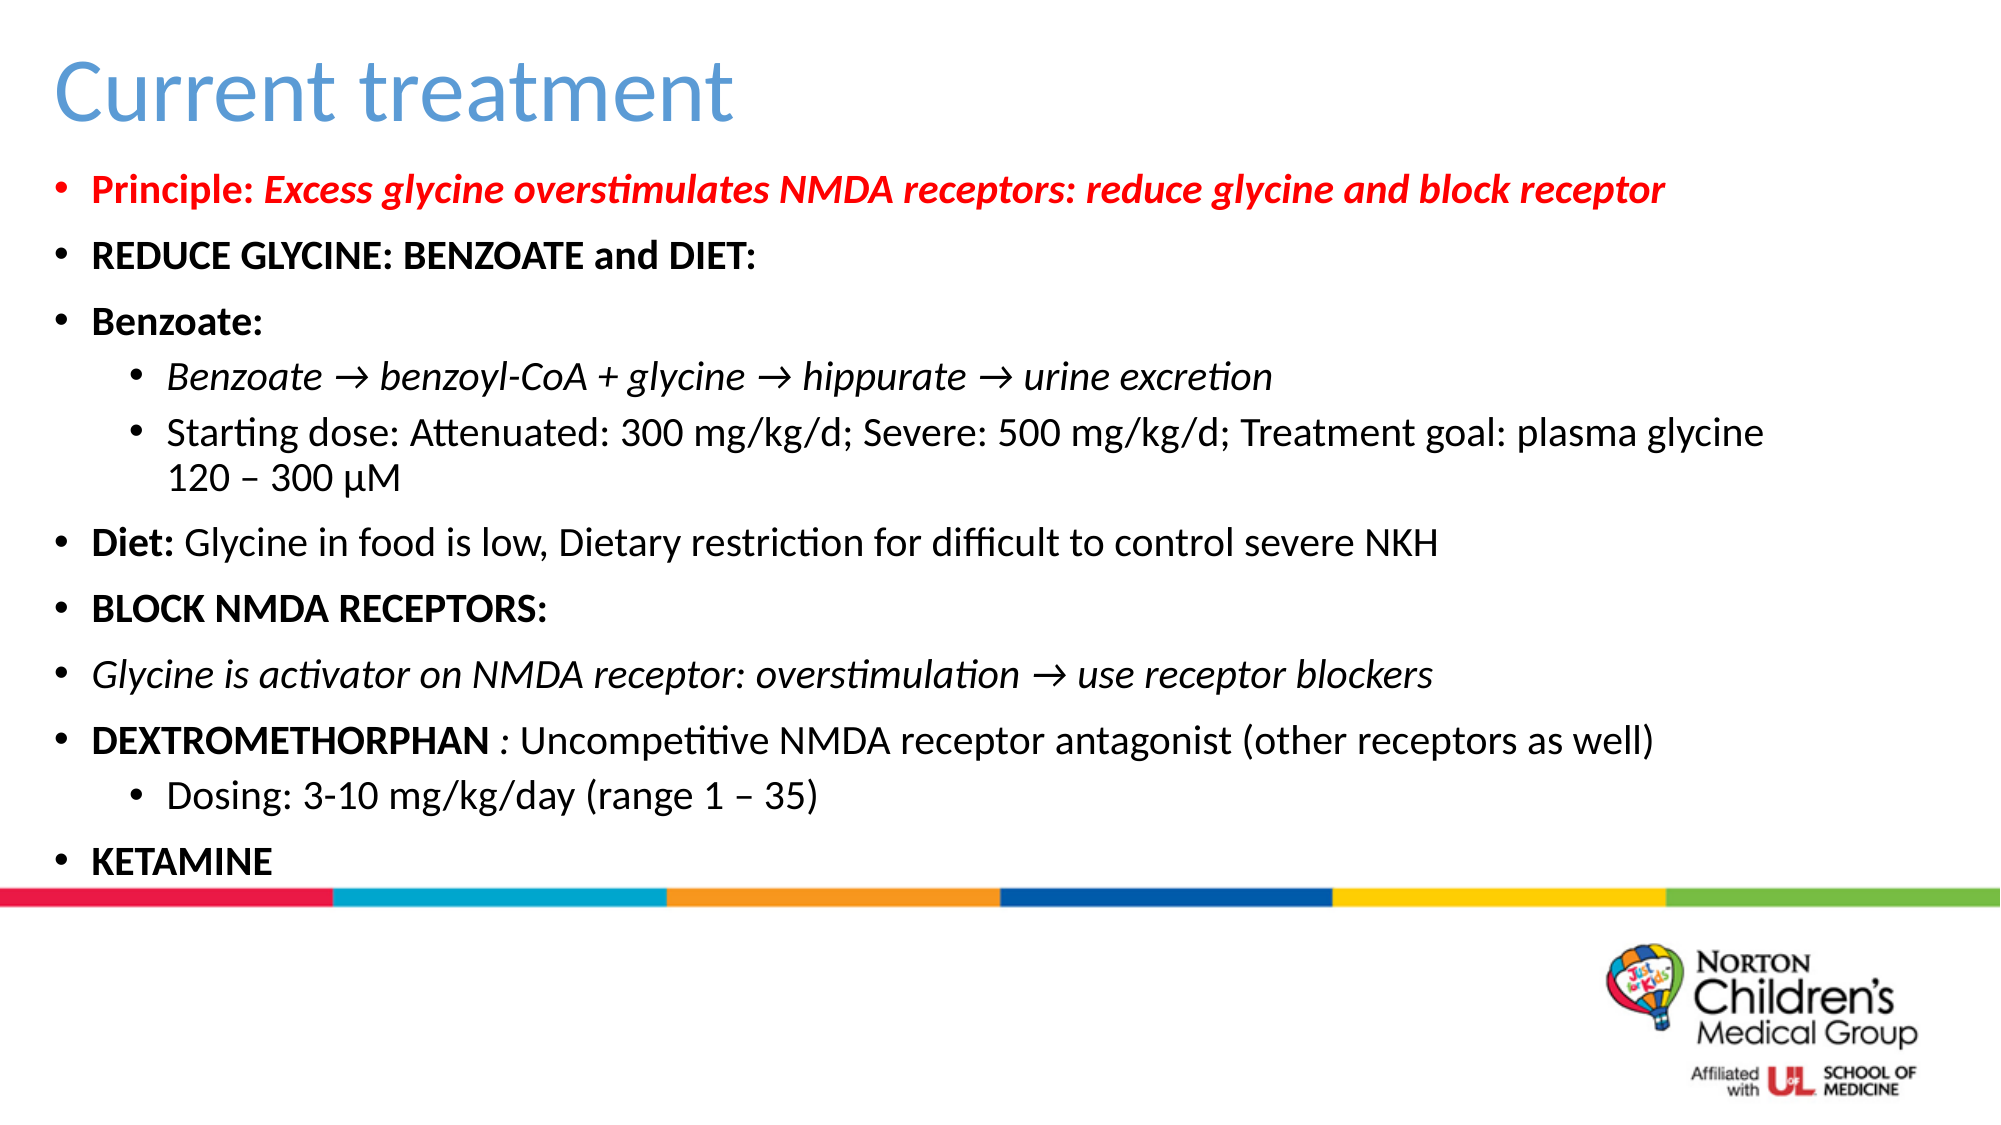

# Current treatment
Principle: Excess glycine overstimulates NMDA receptors: reduce glycine and block receptor
REDUCE GLYCINE: BENZOATE and DIET:
Benzoate:
Benzoate → benzoyl-CoA + glycine → hippurate → urine excretion
Starting dose: Attenuated: 300 mg/kg/d; Severe: 500 mg/kg/d; Treatment goal: plasma glycine 120 – 300 µM
Diet: Glycine in food is low, Dietary restriction for difficult to control severe NKH
BLOCK NMDA RECEPTORS:
Glycine is activator on NMDA receptor: overstimulation → use receptor blockers
DEXTROMETHORPHAN : Uncompetitive NMDA receptor antagonist (other receptors as well)
Dosing: 3-10 mg/kg/day (range 1 – 35)
KETAMINE